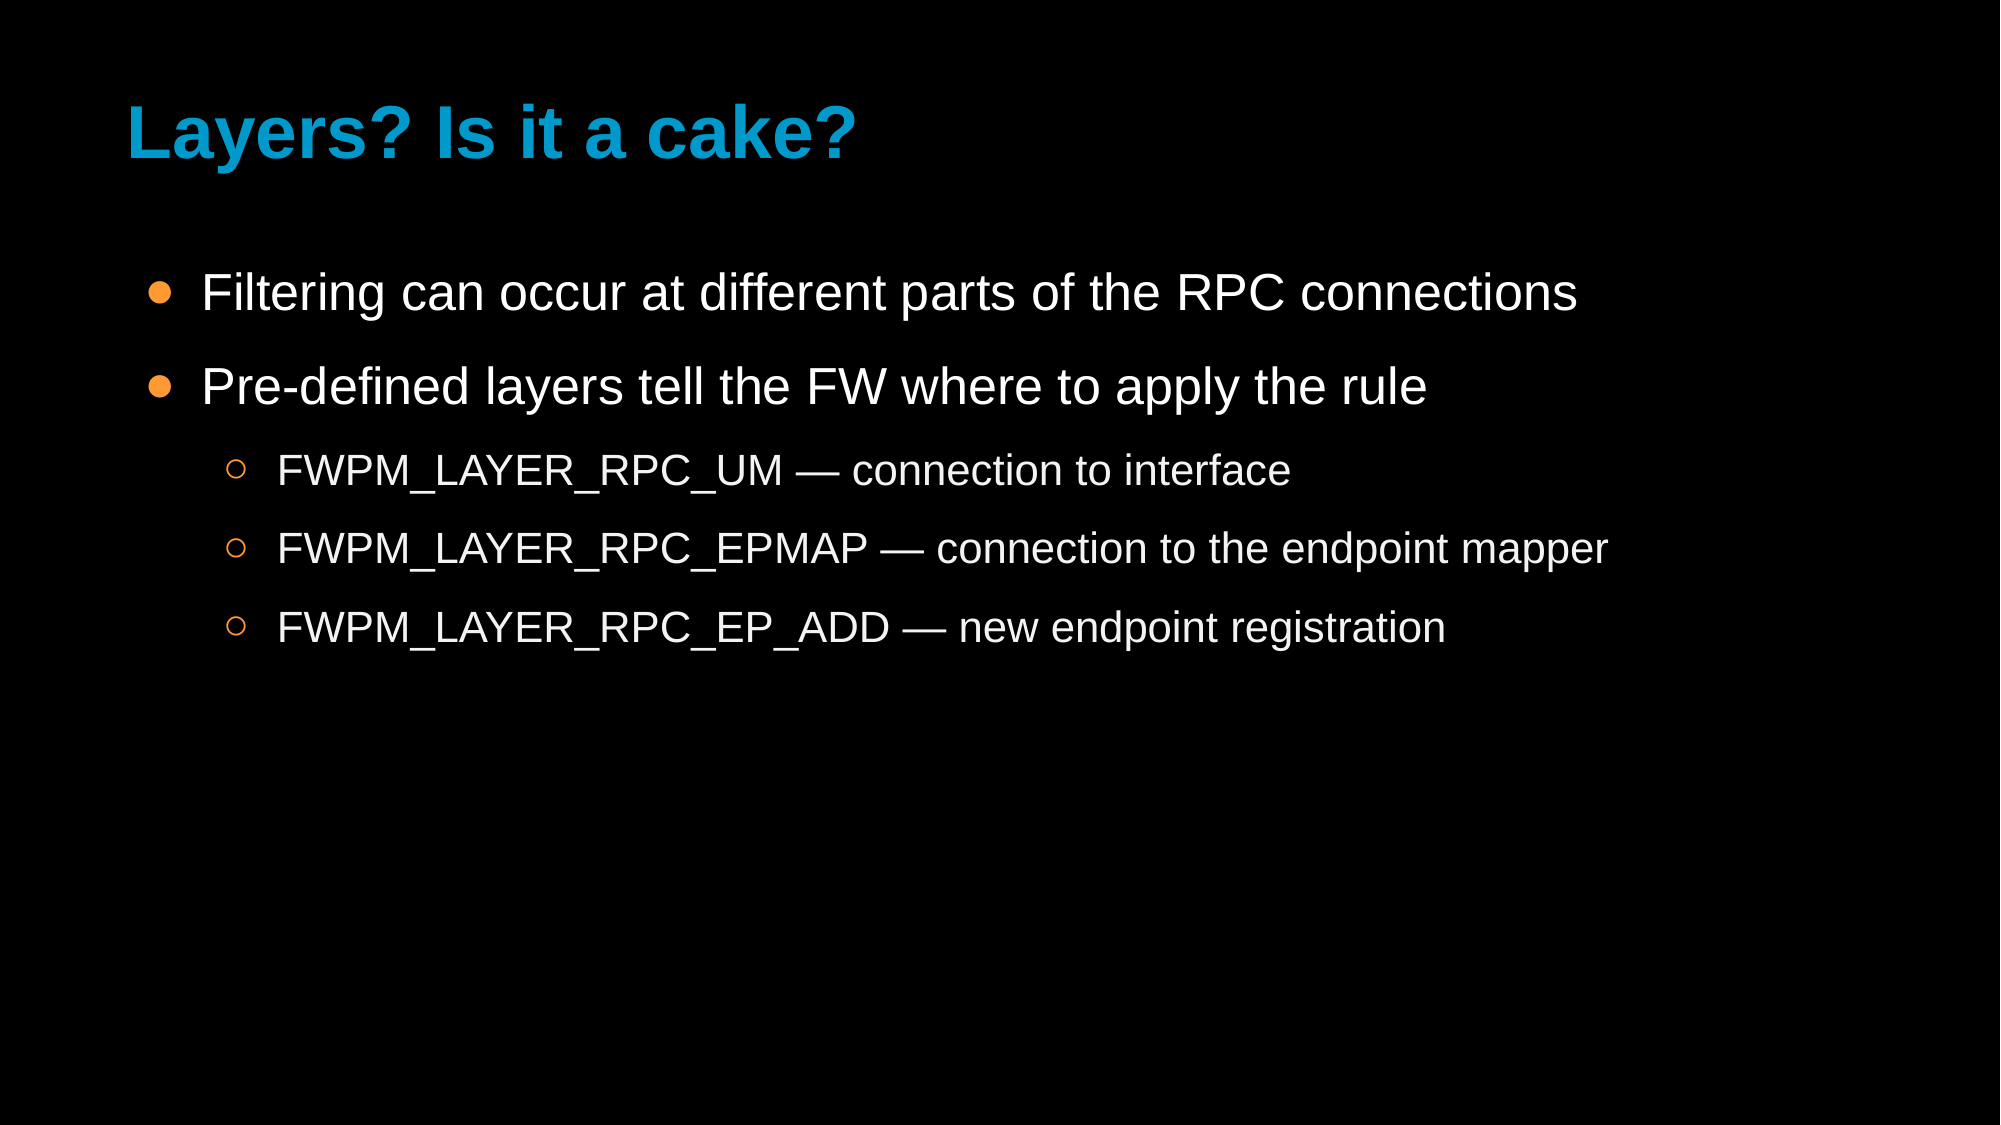

# Layers? Is it a cake?
Filtering can occur at different parts of the RPC connections
Pre-defined layers tell the FW where to apply the rule
FWPM_LAYER_RPC_UM — connection to interface
FWPM_LAYER_RPC_EPMAP — connection to the endpoint mapper
FWPM_LAYER_RPC_EP_ADD — new endpoint registration